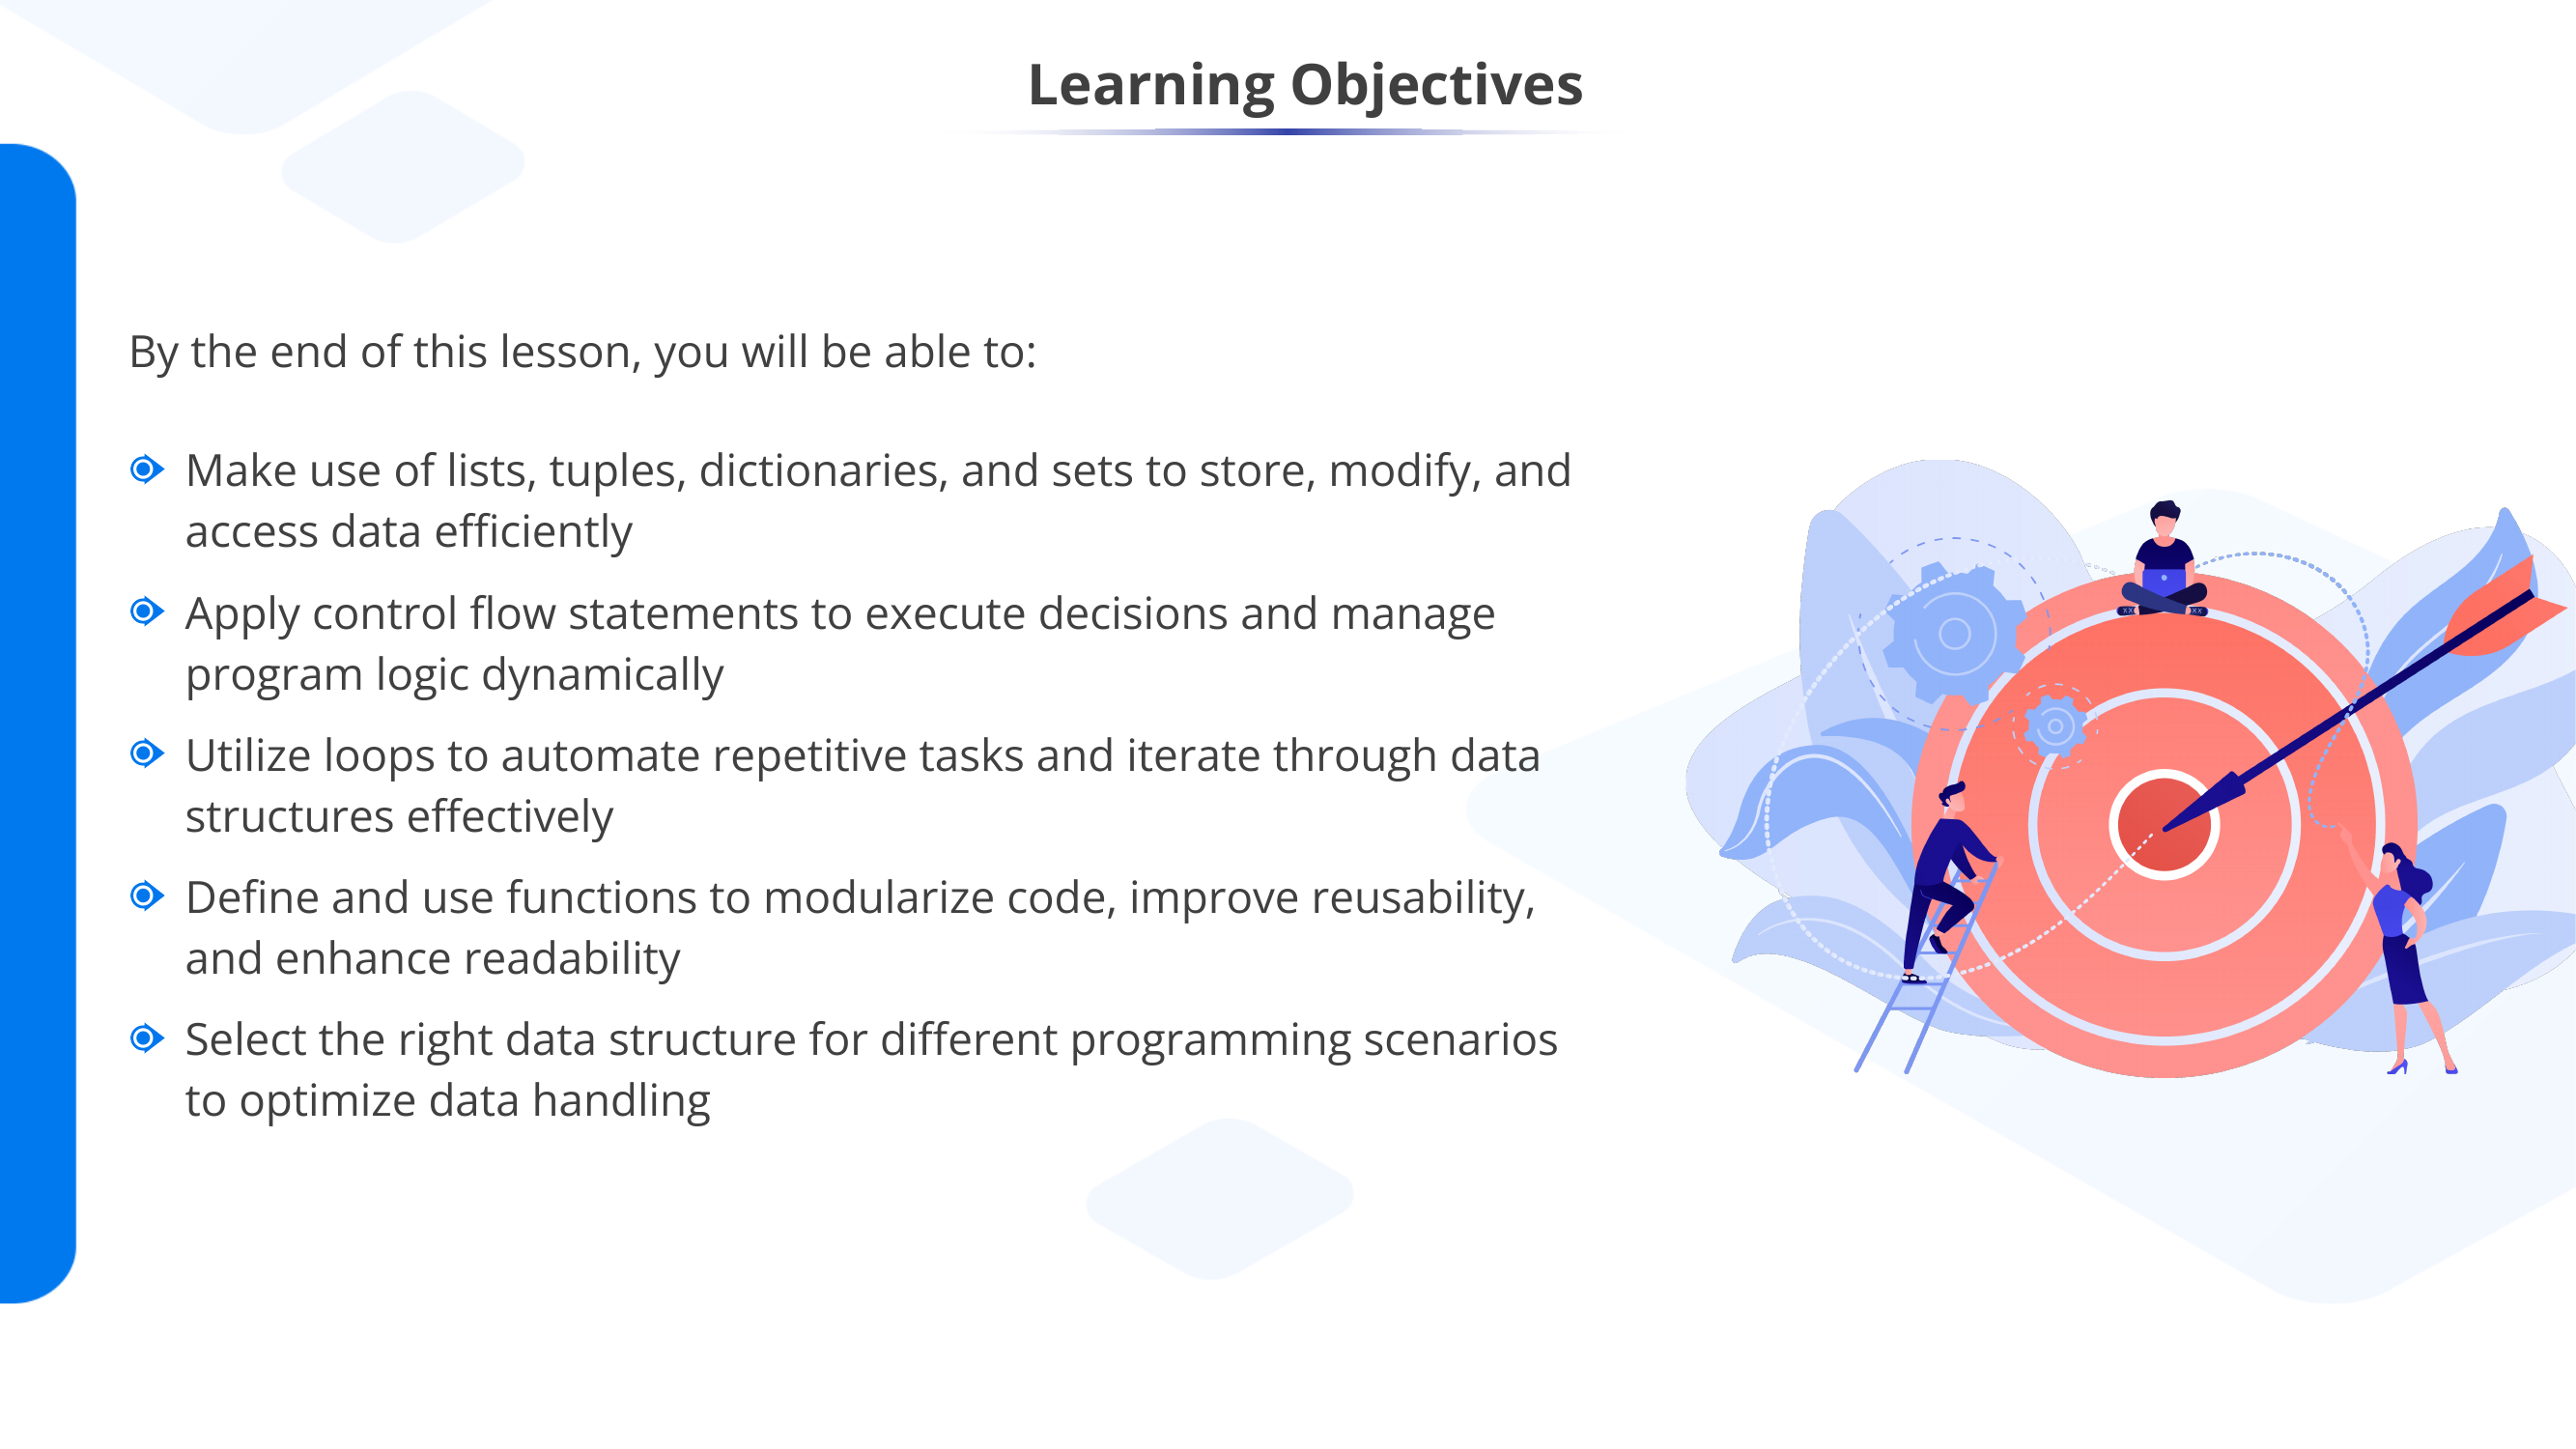

Make use of lists, tuples, dictionaries, and sets to store, modify, and access data efficiently
Apply control flow statements to execute decisions and manage program logic dynamically
Utilize loops to automate repetitive tasks and iterate through data structures effectively
Define and use functions to modularize code, improve reusability, and enhance readability
Select the right data structure for different programming scenarios to optimize data handling